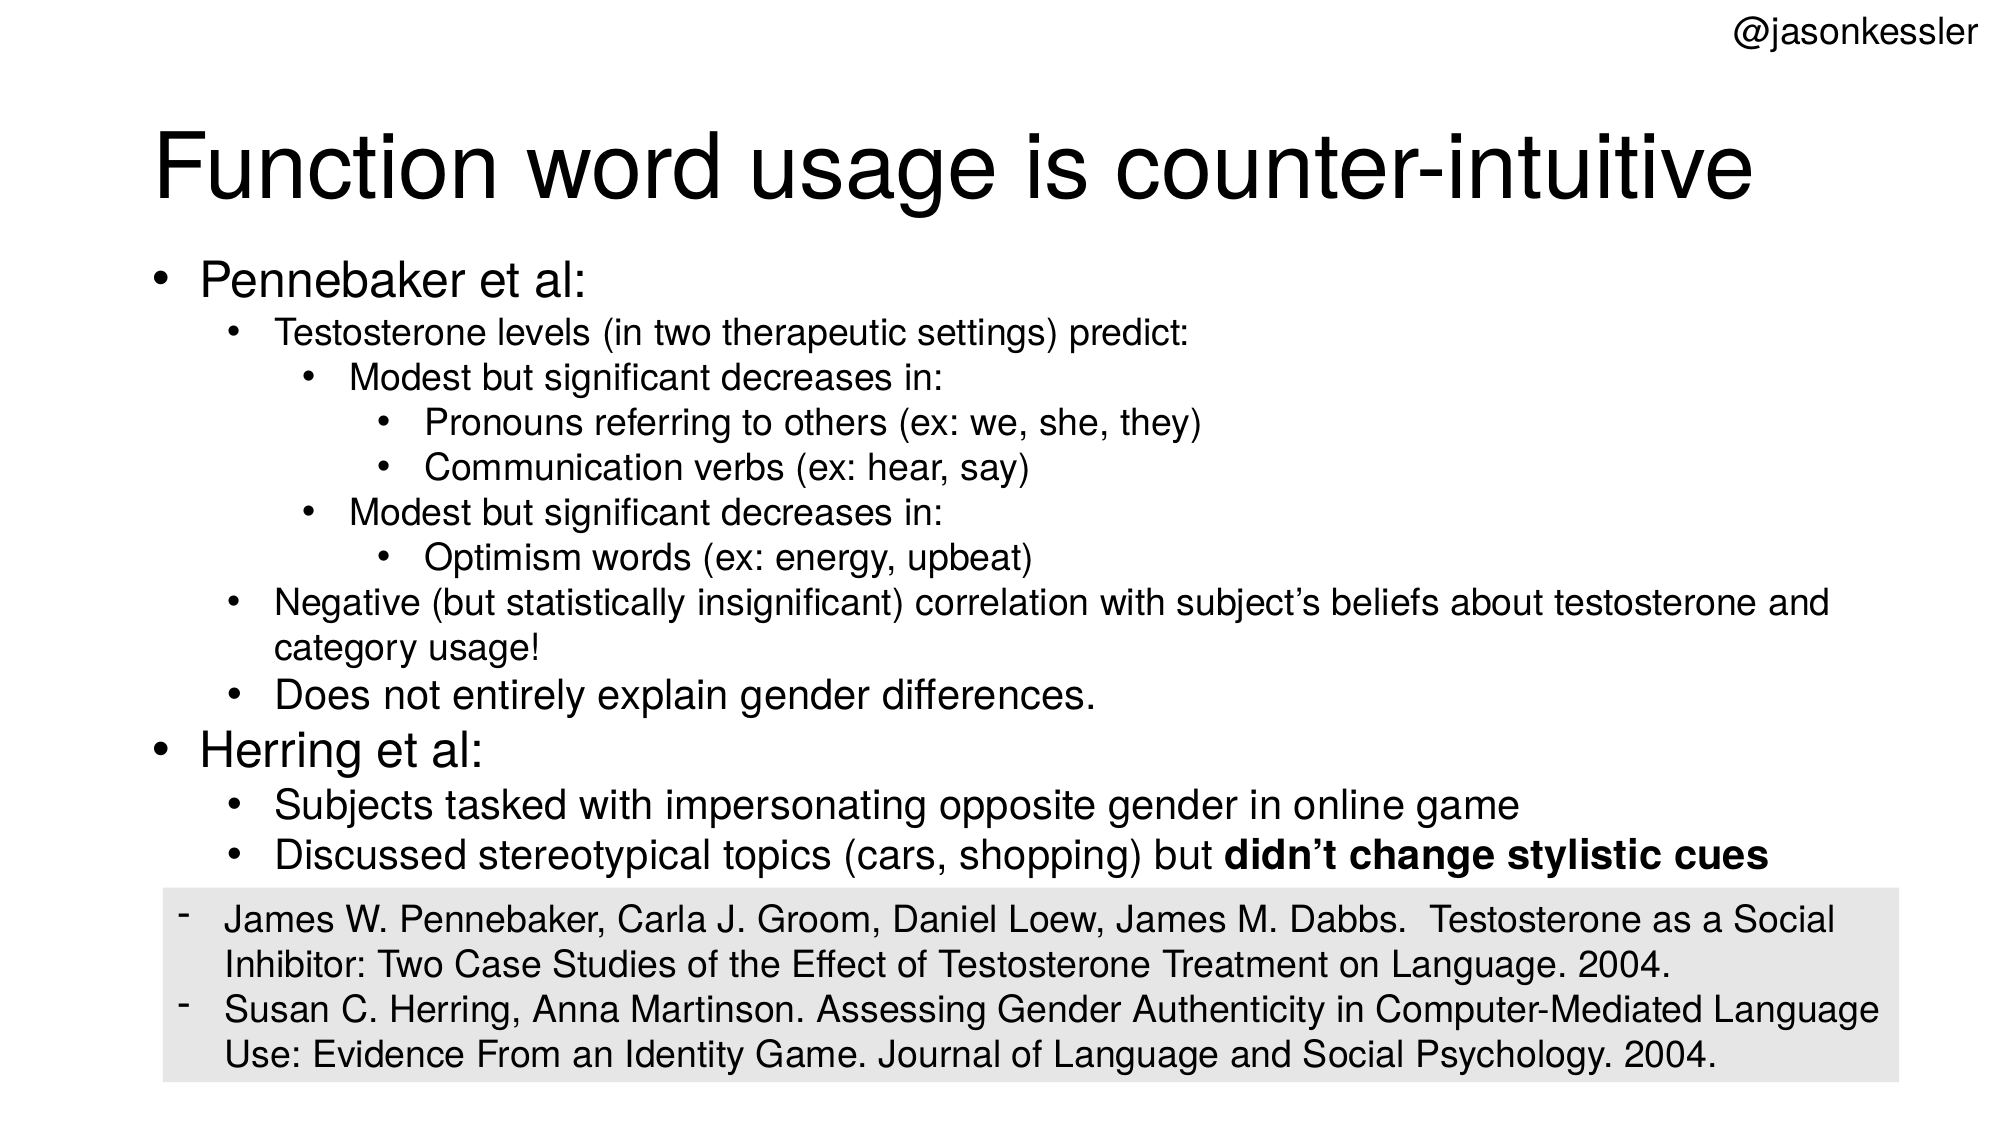

@jasonkessler
# Function word usage is counter-intuitive
Pennebaker et al:
Testosterone levels (in two therapeutic settings) predict:
Modest but significant decreases in:
Pronouns referring to others (ex: we, she, they)
Communication verbs (ex: hear, say)
Modest but significant decreases in:
Optimism words (ex: energy, upbeat)
Negative (but statistically insignificant) correlation with subject’s beliefs about testosterone and category usage!
Does not entirely explain gender differences.
Herring et al:
Subjects tasked with impersonating opposite gender in online game
Discussed stereotypical topics (cars, shopping) but didn’t change stylistic cues
James W. Pennebaker, Carla J. Groom, Daniel Loew, James M. Dabbs.  Testosterone as a Social Inhibitor: Two Case Studies of the Effect of Testosterone Treatment on Language. 2004.
Susan C. Herring, Anna Martinson. Assessing Gender Authenticity in Computer-Mediated Language Use: Evidence From an Identity Game. Journal of Language and Social Psychology. 2004.